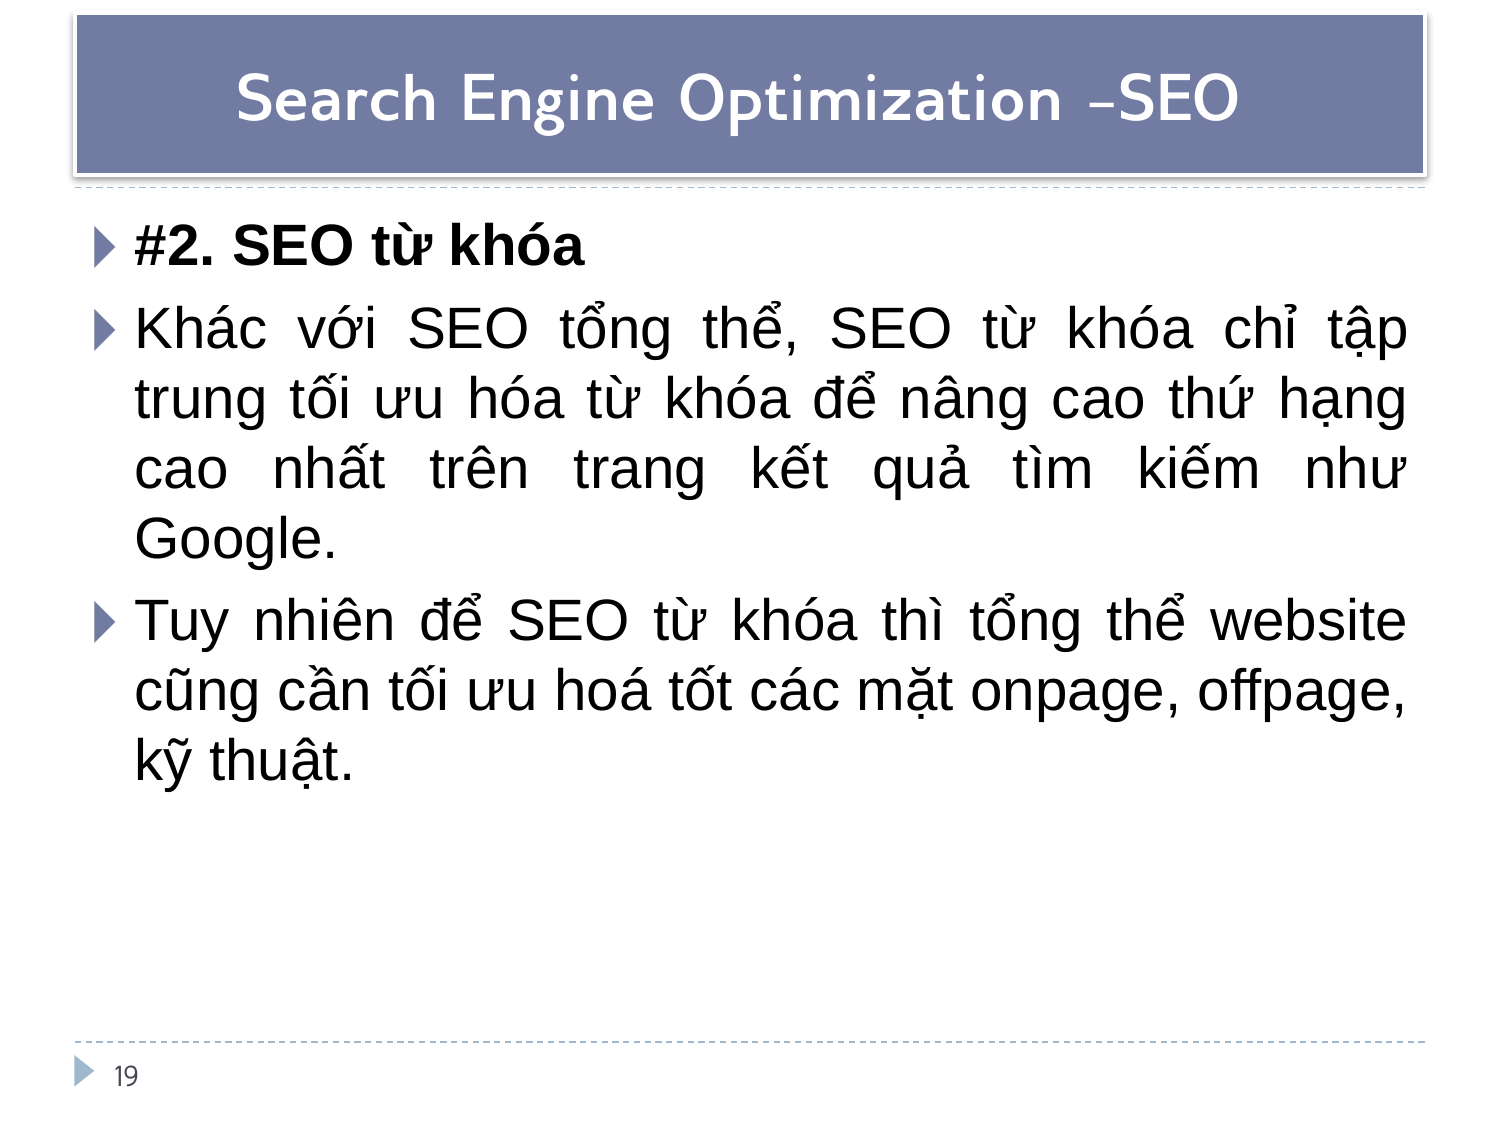

# Search Engine Optimization –SEO
#2. SEO từ khóa
Khác với SEO tổng thể, SEO từ khóa chỉ tập trung tối ưu hóa từ khóa để nâng cao thứ hạng cao nhất trên trang kết quả tìm kiếm như Google.
Tuy nhiên để SEO từ khóa thì tổng thể website cũng cần tối ưu hoá tốt các mặt onpage, offpage, kỹ thuật.

19